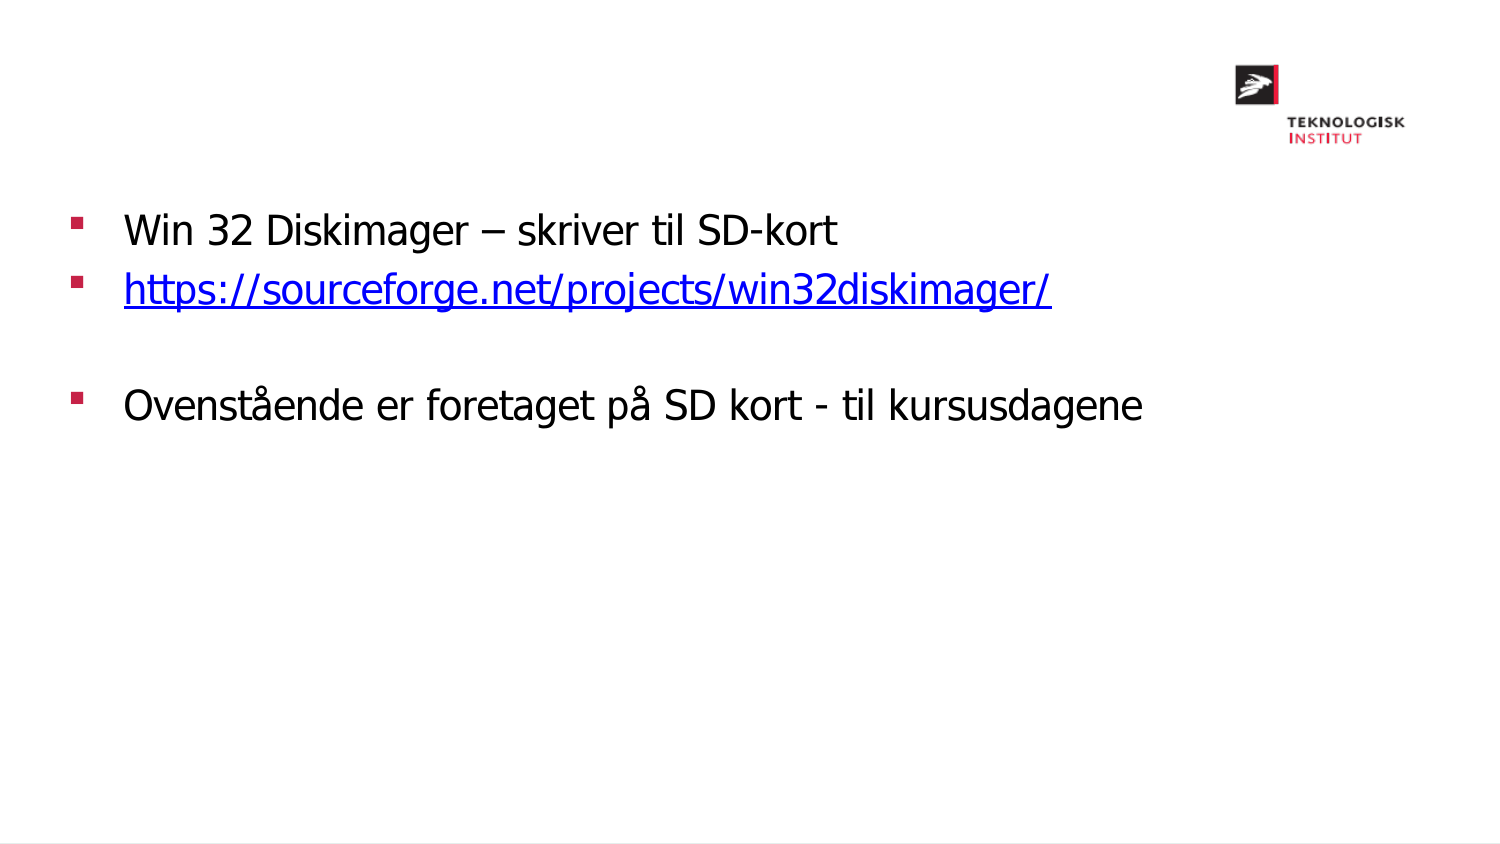

Win 32 Diskimager – skriver til SD-kort
https://sourceforge.net/projects/win32diskimager/

Ovenstående er foretaget på SD kort - til kursusdagene